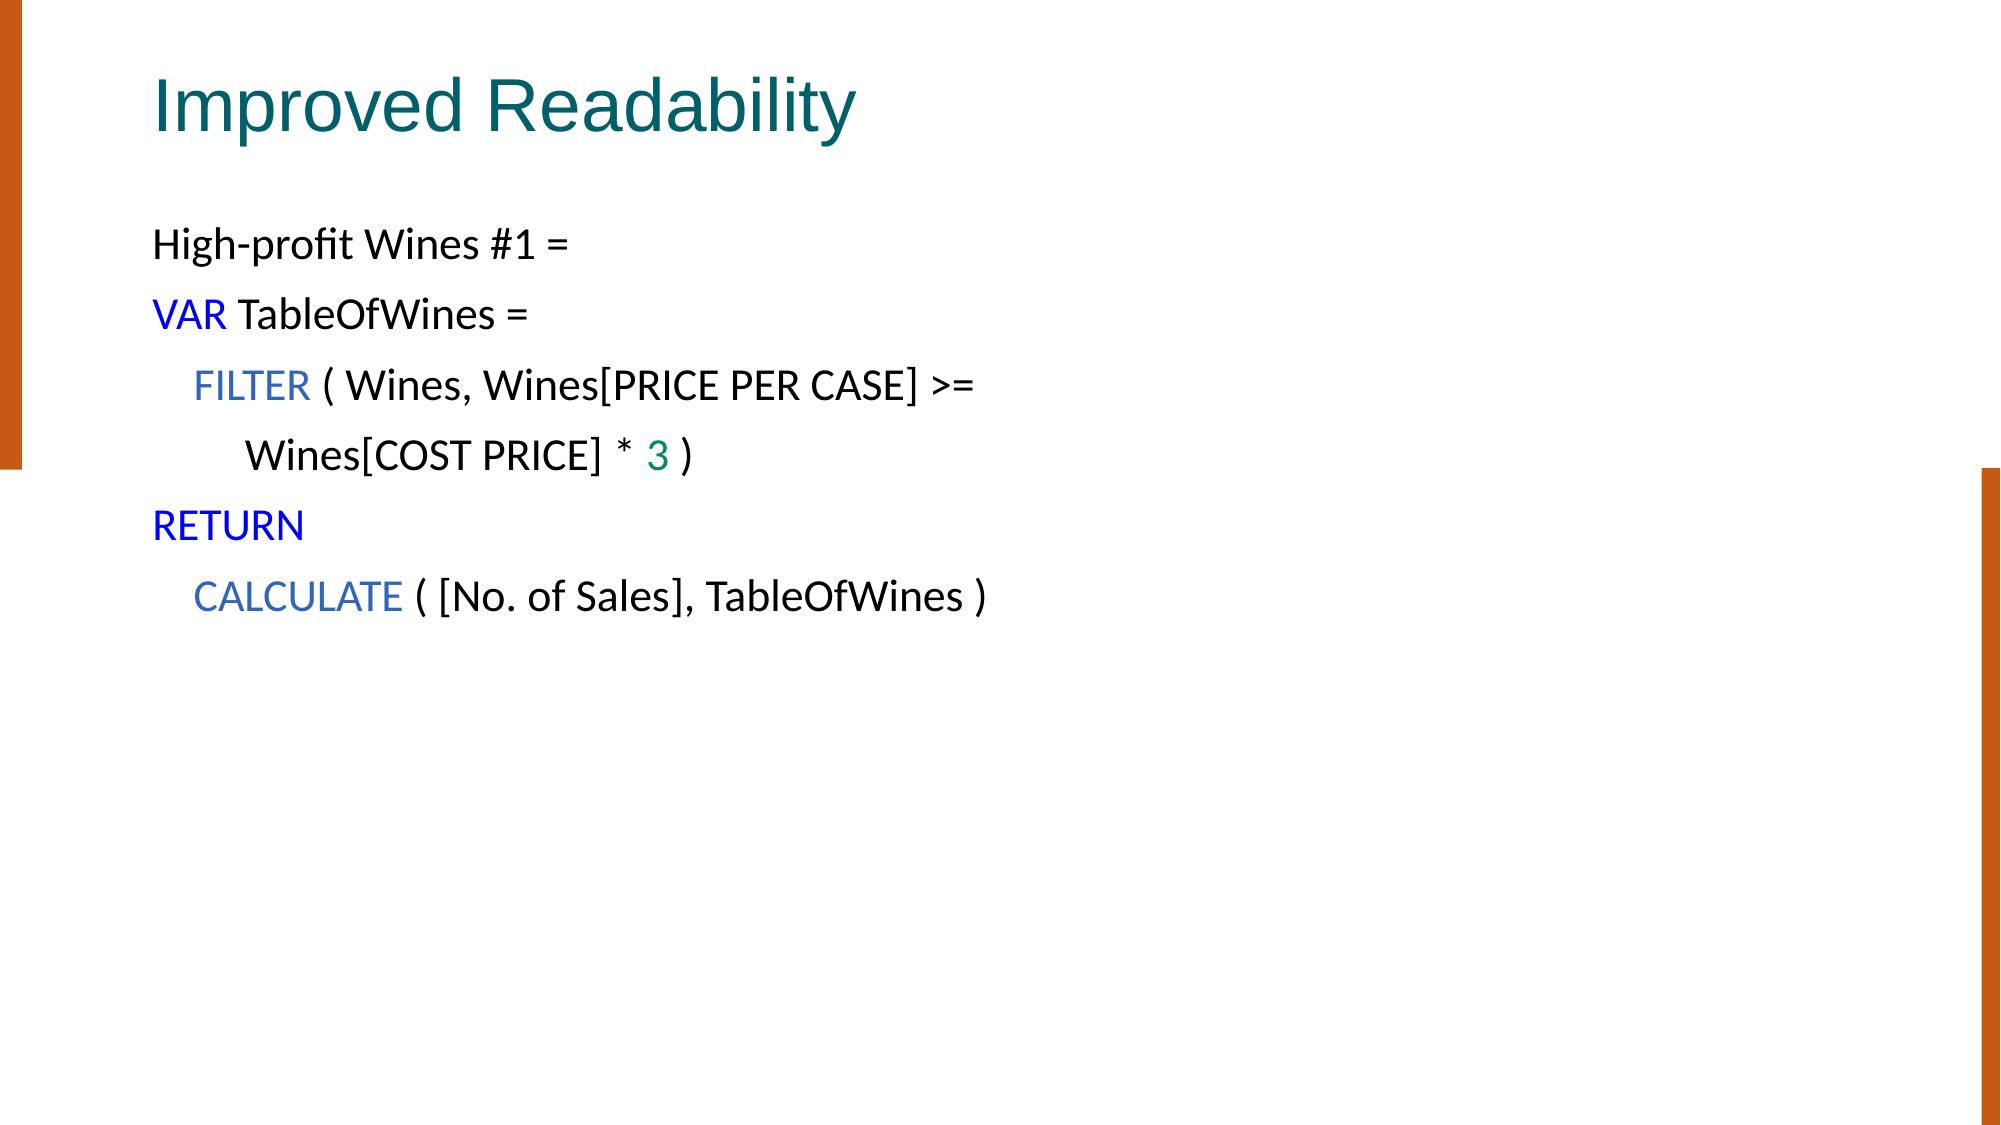

# Improved Readability
High-profit Wines #1 =
VAR TableOfWines =
    FILTER ( Wines, Wines[PRICE PER CASE] >=
         Wines[COST PRICE] * 3 )
RETURN
    CALCULATE ( [No. of Sales], TableOfWines )